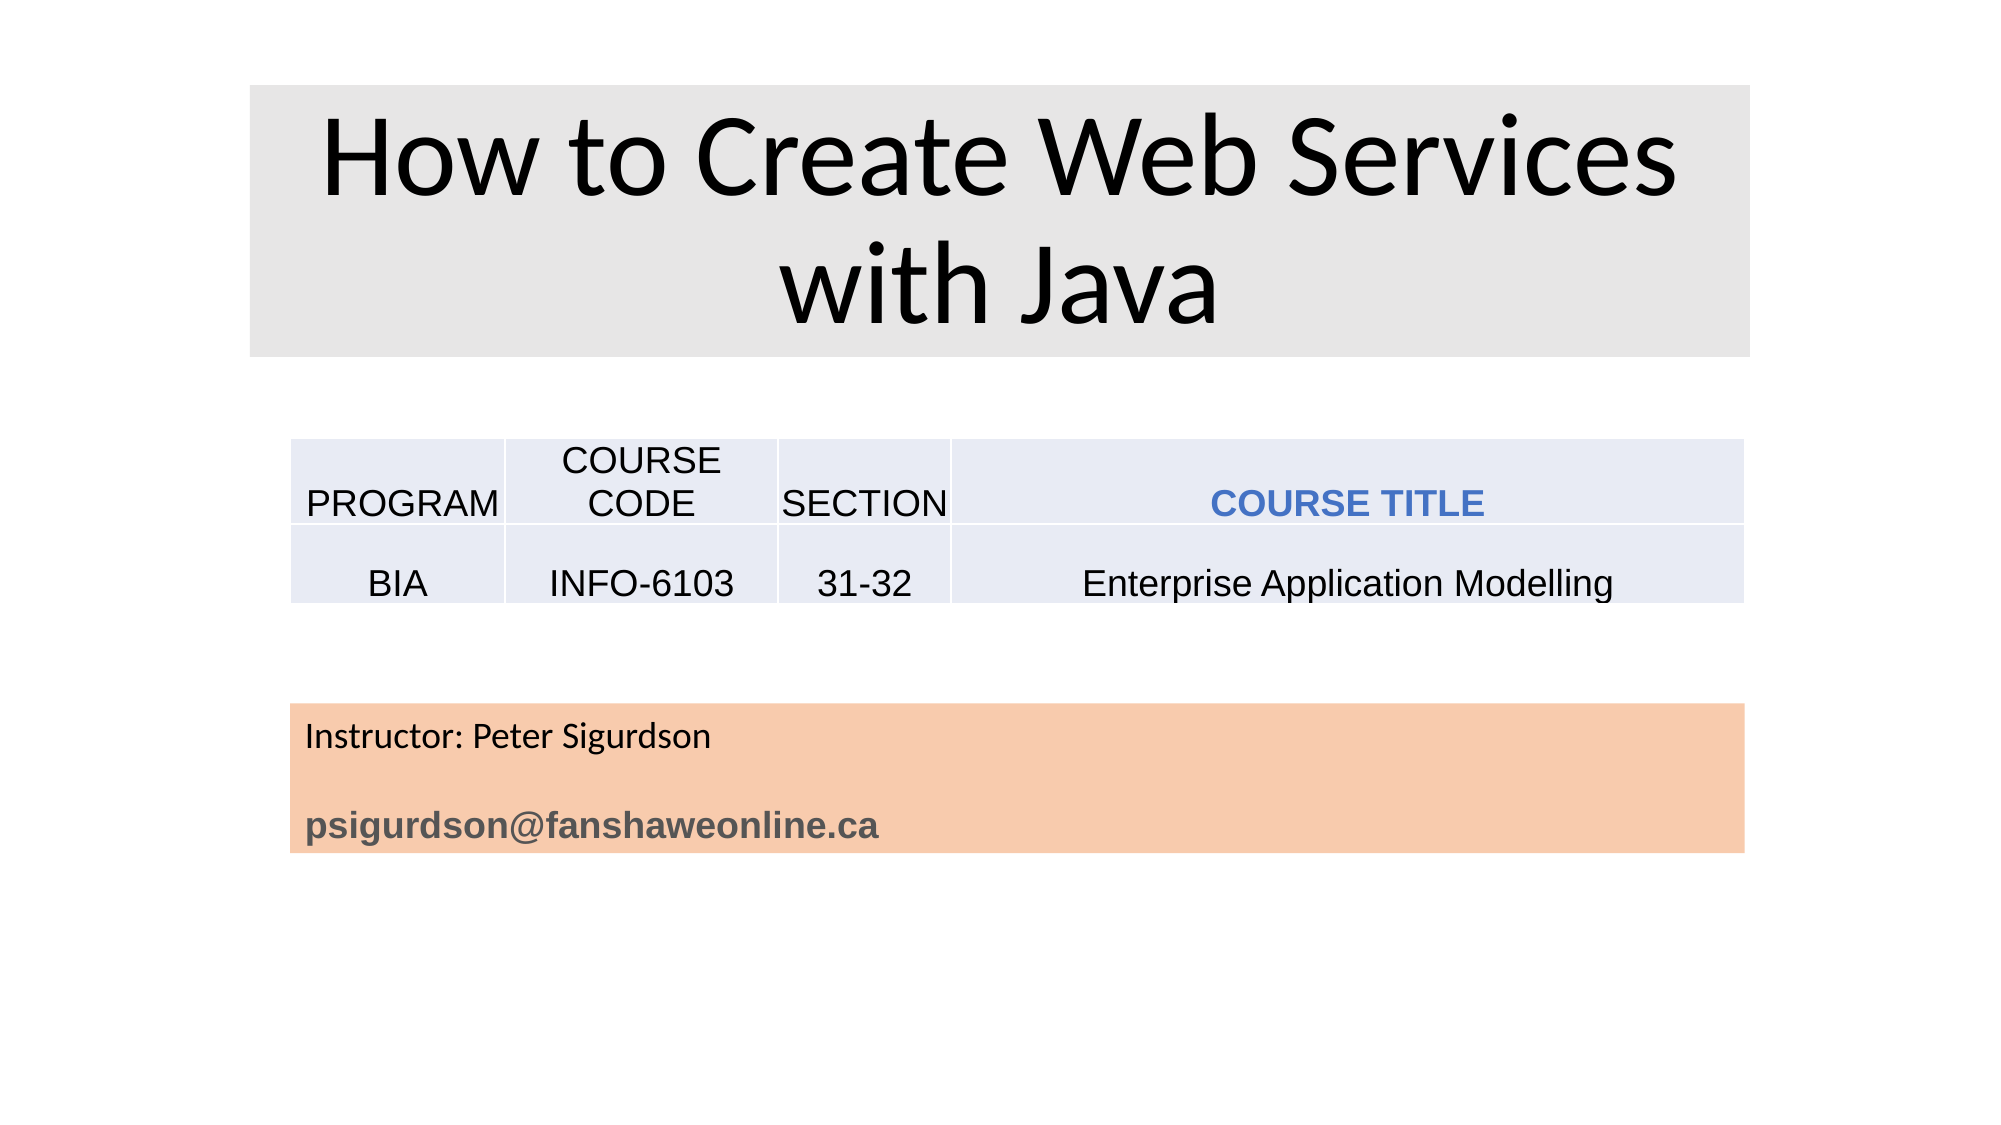

# How to Create Web Services with Java
| PROGRAM | COURSE CODE | SECTION | COURSE TITLE |
| --- | --- | --- | --- |
| BIA | INFO-6103 | 31-32 | Enterprise Application Modelling |
Instructor: Peter Sigurdson

psigurdson@fanshaweonline.ca